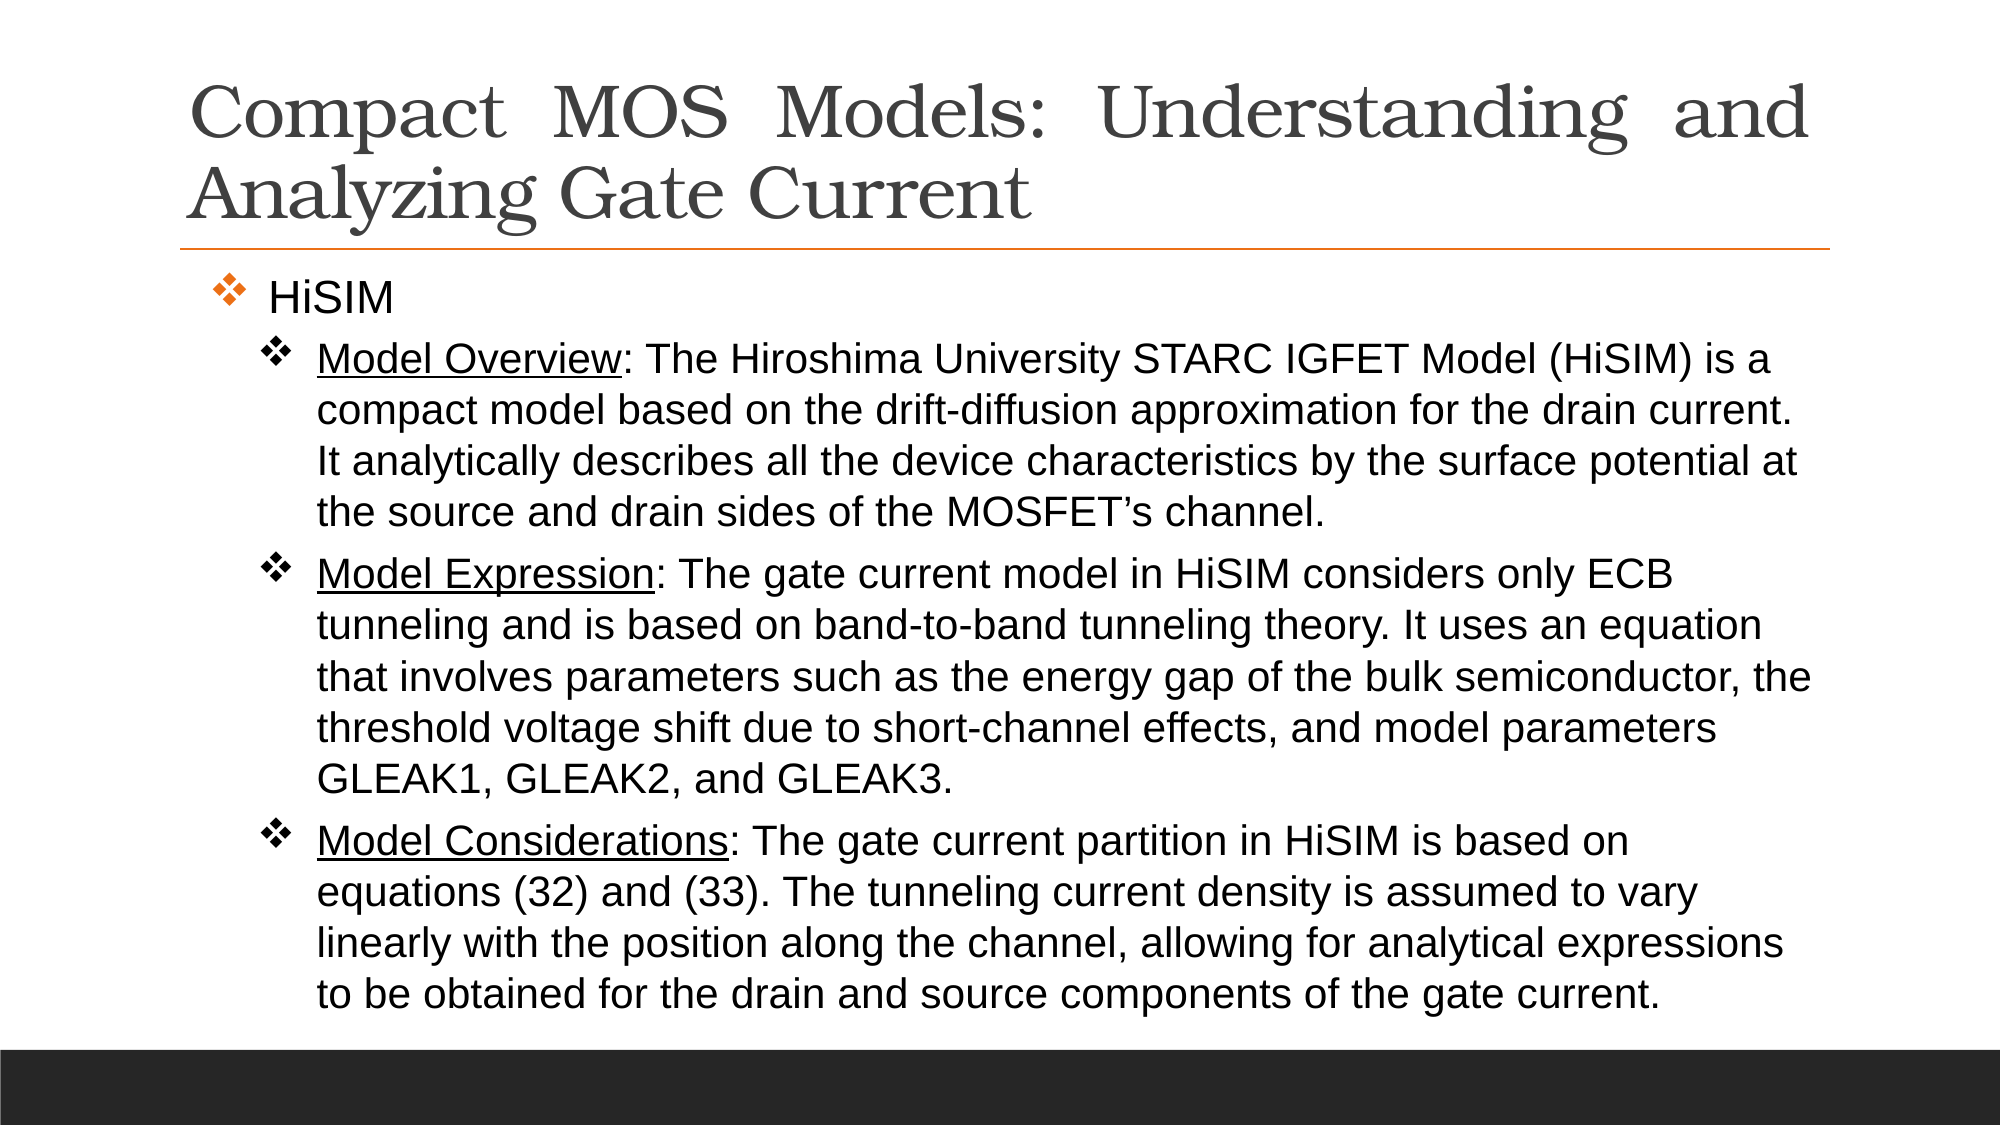

Compact MOS Models: Understanding and Analyzing Gate Current
HiSIM
Model Overview: The Hiroshima University STARC IGFET Model (HiSIM) is a compact model based on the drift-diffusion approximation for the drain current. It analytically describes all the device characteristics by the surface potential at the source and drain sides of the MOSFET’s channel.
Model Expression: The gate current model in HiSIM considers only ECB tunneling and is based on band-to-band tunneling theory. It uses an equation that involves parameters such as the energy gap of the bulk semiconductor, the threshold voltage shift due to short-channel effects, and model parameters GLEAK1, GLEAK2, and GLEAK3.
Model Considerations: The gate current partition in HiSIM is based on equations (32) and (33). The tunneling current density is assumed to vary linearly with the position along the channel, allowing for analytical expressions to be obtained for the drain and source components of the gate current.